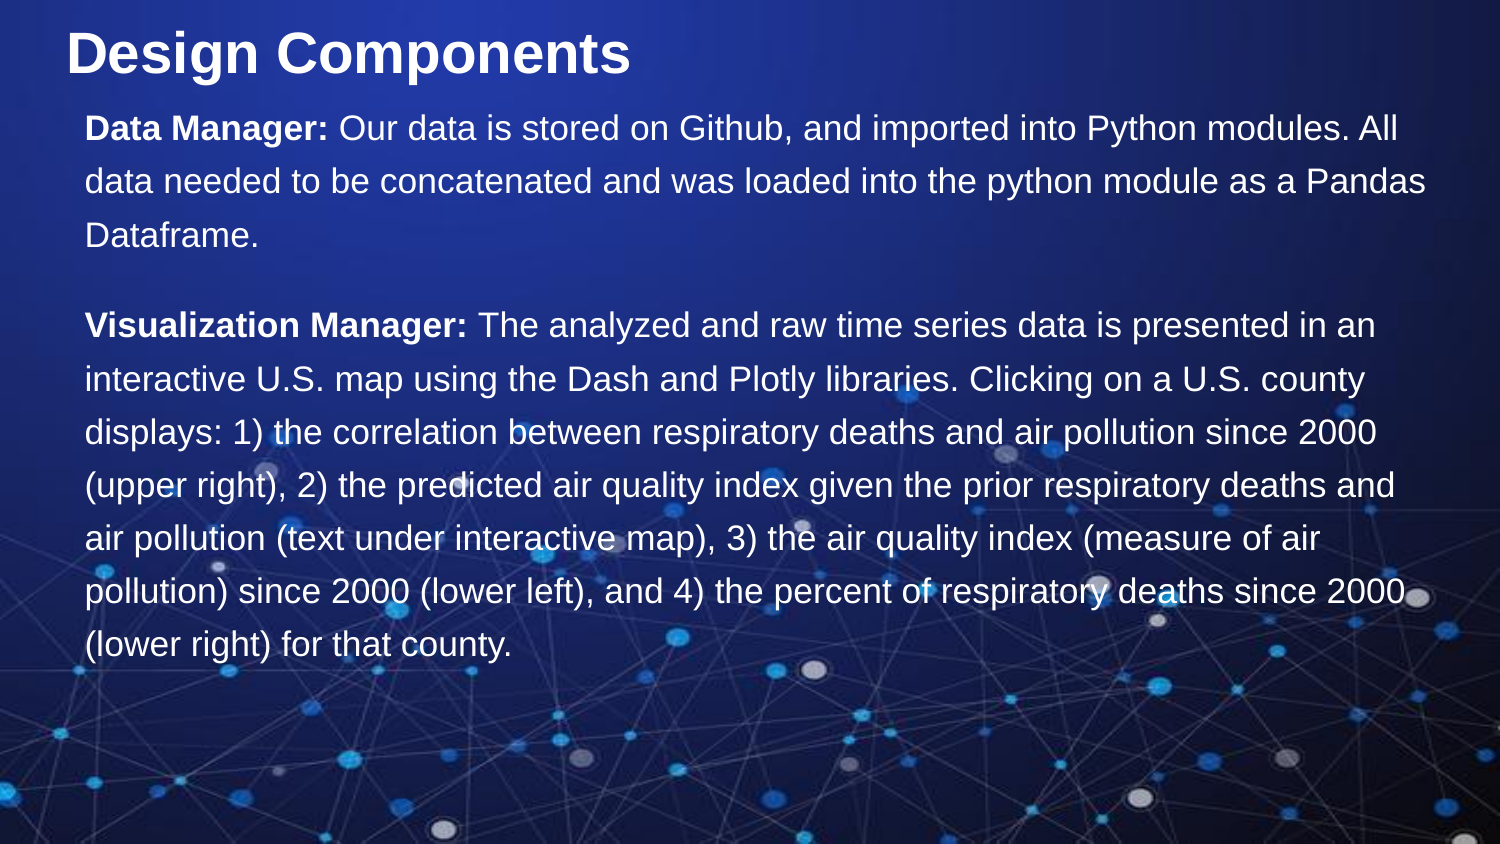

# Design Components
Data Manager: Our data is stored on Github, and imported into Python modules. All data needed to be concatenated and was loaded into the python module as a Pandas Dataframe.
Visualization Manager: The analyzed and raw time series data is presented in an interactive U.S. map using the Dash and Plotly libraries. Clicking on a U.S. county displays: 1) the correlation between respiratory deaths and air pollution since 2000 (upper right), 2) the predicted air quality index given the prior respiratory deaths and air pollution (text under interactive map), 3) the air quality index (measure of air pollution) since 2000 (lower left), and 4) the percent of respiratory deaths since 2000 (lower right) for that county.